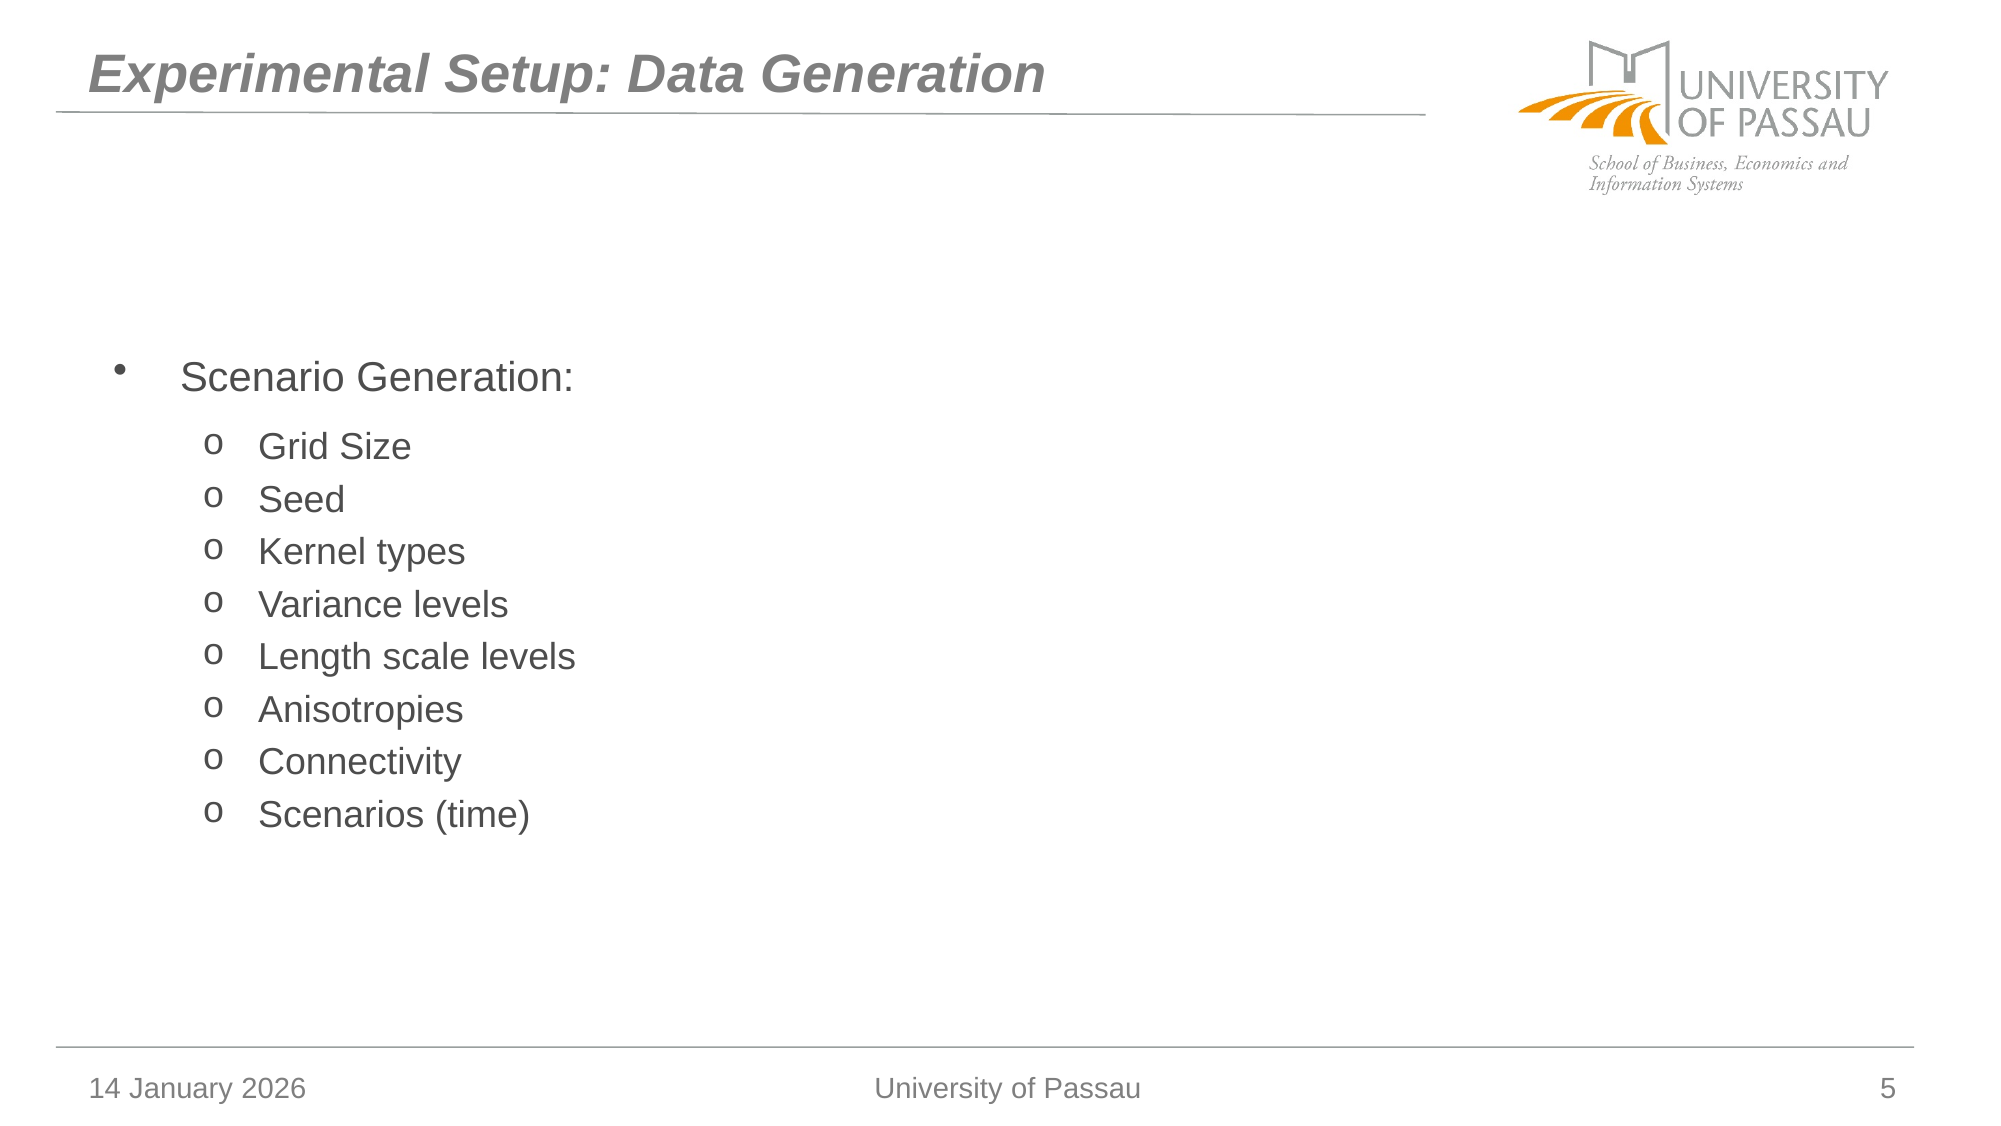

# Experimental Setup: Data Generation
Scenario Generation:
Grid Size
Seed
Kernel types
Variance levels
Length scale levels
Anisotropies
Connectivity
Scenarios (time)
14 January 2026
University of Passau
5